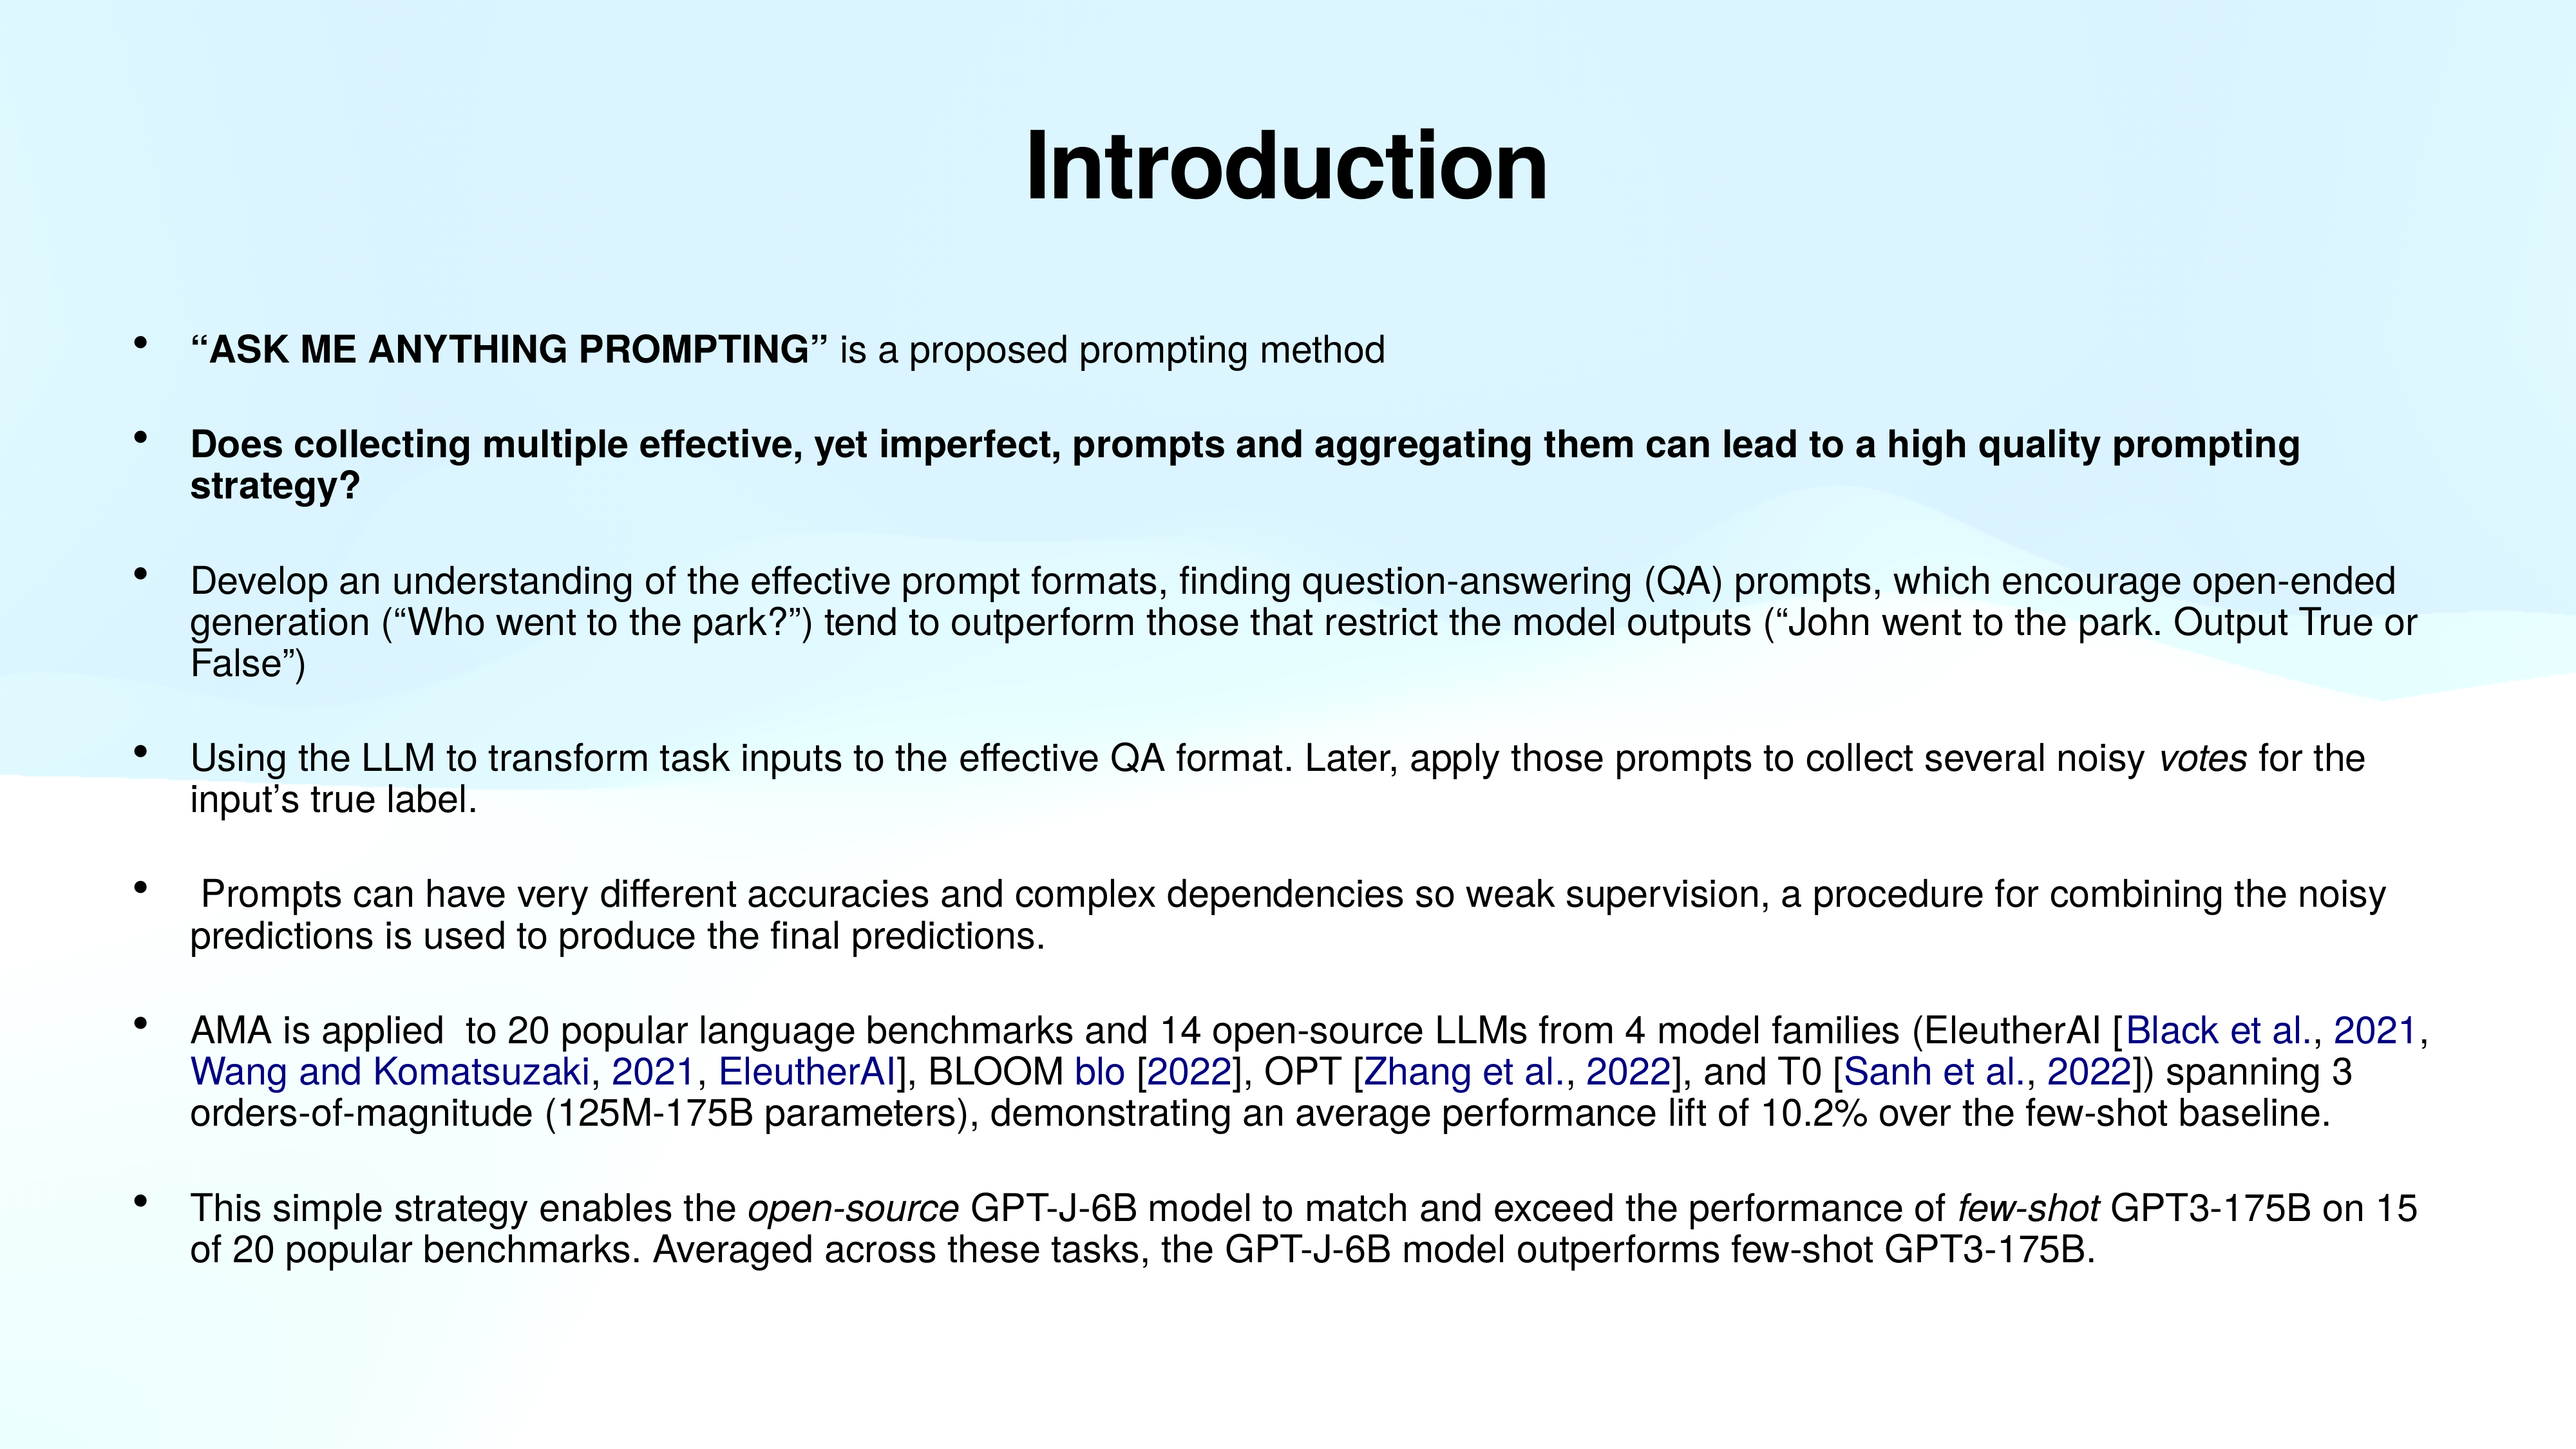

# Introduction
“ASK ME ANYTHING PROMPTING” is a proposed prompting method
Does collecting multiple effective, yet imperfect, prompts and aggregating them can lead to a high quality prompting strategy?
Develop an understanding of the effective prompt formats, finding question-answering (QA) prompts, which encourage open-ended generation (“Who went to the park?”) tend to outperform those that restrict the model outputs (“John went to the park. Output True or False”)
Using the LLM to transform task inputs to the effective QA format. Later, apply those prompts to collect several noisy votes for the input’s true label.
 Prompts can have very different accuracies and complex dependencies so weak supervision, a procedure for combining the noisy predictions is used to produce the final predictions.
AMA is applied  to 20 popular language benchmarks and 14 open-source LLMs from 4 model families (EleutherAI [Black et al., 2021, Wang and Komatsuzaki, 2021, EleutherAI], BLOOM blo [2022], OPT [Zhang et al., 2022], and T0 [Sanh et al., 2022]) spanning 3 orders-of-magnitude (125M-175B parameters), demonstrating an average performance lift of 10.2% over the few-shot baseline.
This simple strategy enables the open-source GPT-J-6B model to match and exceed the performance of few-shot GPT3-175B on 15 of 20 popular benchmarks. Averaged across these tasks, the GPT-J-6B model outperforms few-shot GPT3-175B.